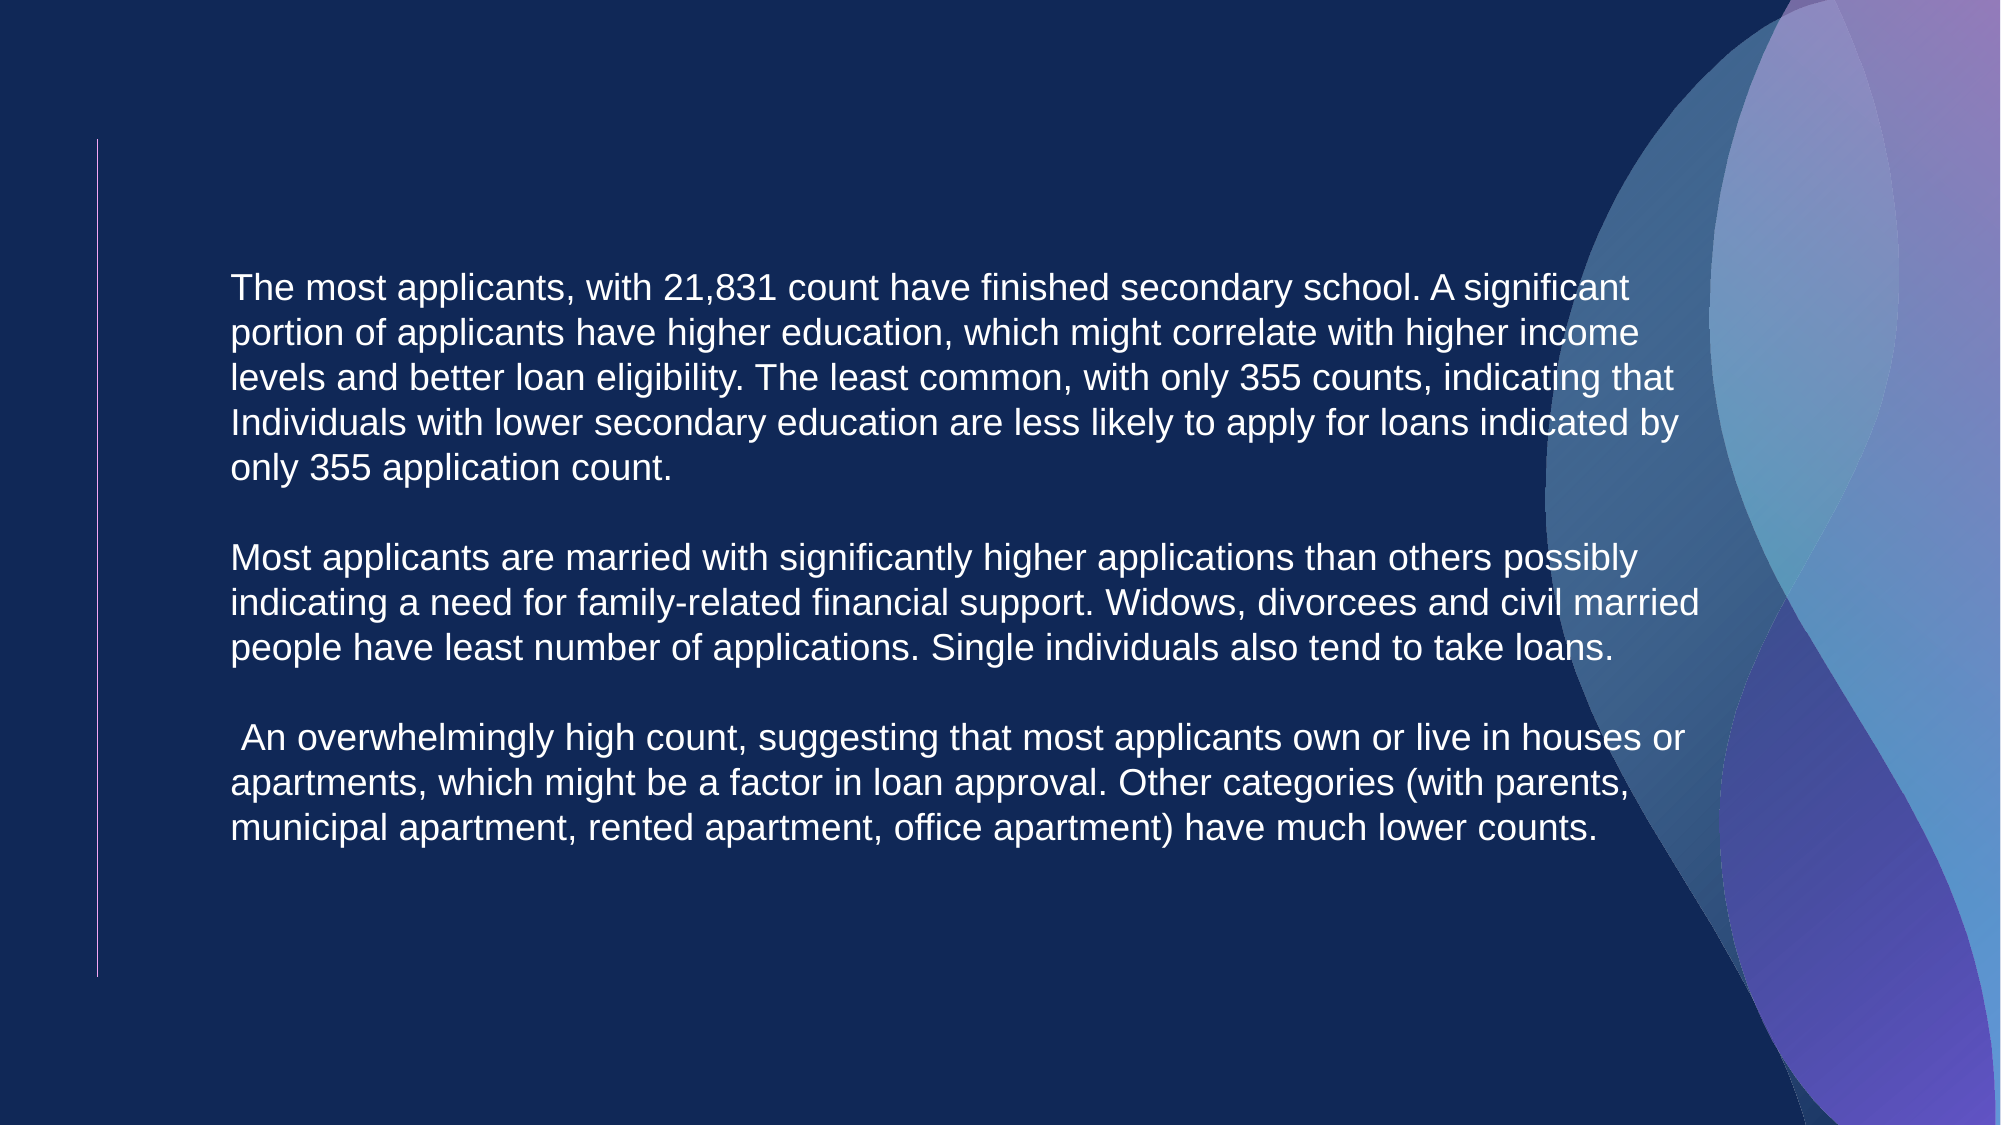

The most applicants, with 21,831 count have finished secondary school. A significant portion of applicants have higher education, which might correlate with higher income levels and better loan eligibility. The least common, with only 355 counts, indicating that Individuals with lower secondary education are less likely to apply for loans indicated by only 355 application count.

Most applicants are married with significantly higher applications than others possibly indicating a need for family-related financial support. Widows, divorcees and civil married people have least number of applications. Single individuals also tend to take loans.

 An overwhelmingly high count, suggesting that most applicants own or live in houses or apartments, which might be a factor in loan approval. Other categories (with parents, municipal apartment, rented apartment, office apartment) have much lower counts.